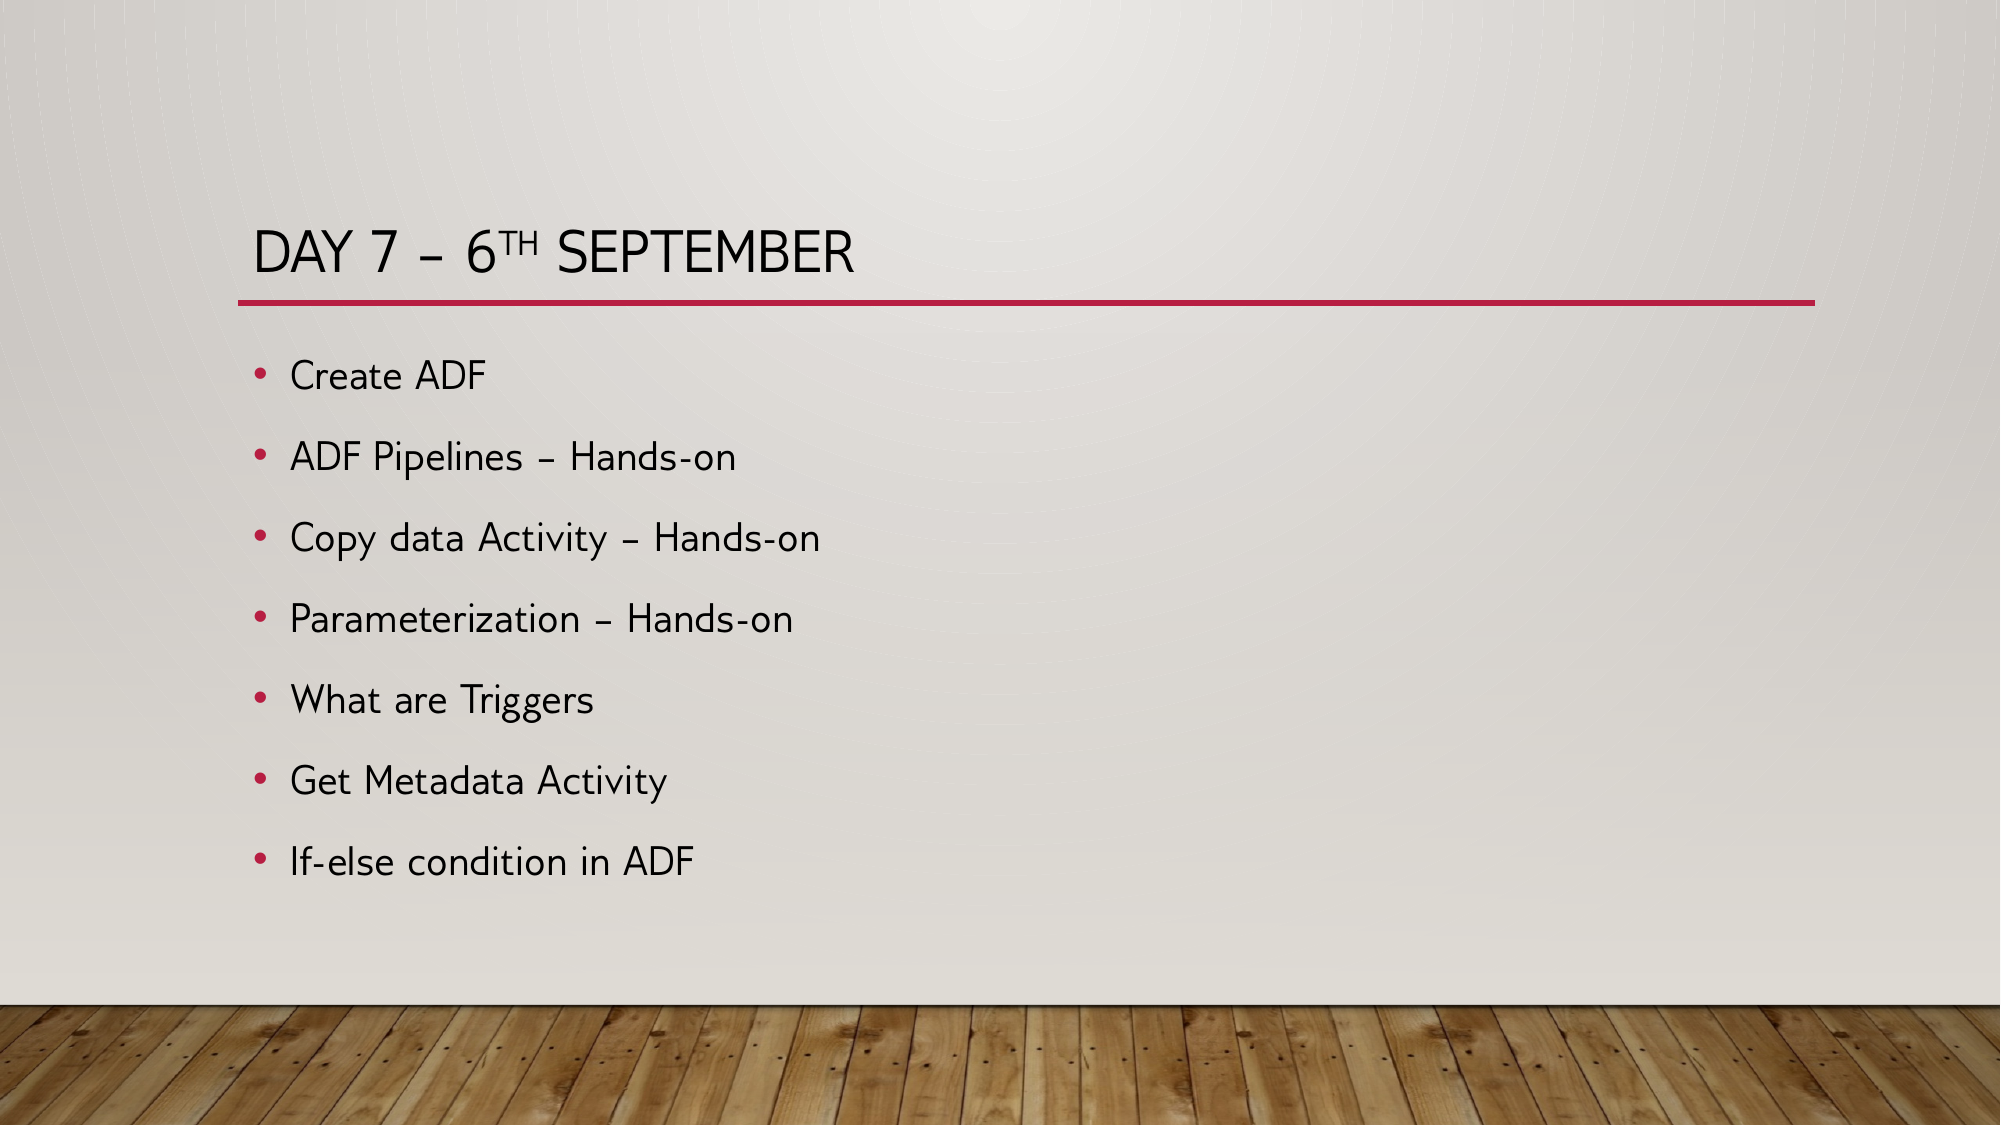

# Day 7 – 6th September
Create ADF
ADF Pipelines – Hands-on
Copy data Activity – Hands-on
Parameterization – Hands-on
What are Triggers
Get Metadata Activity
If-else condition in ADF